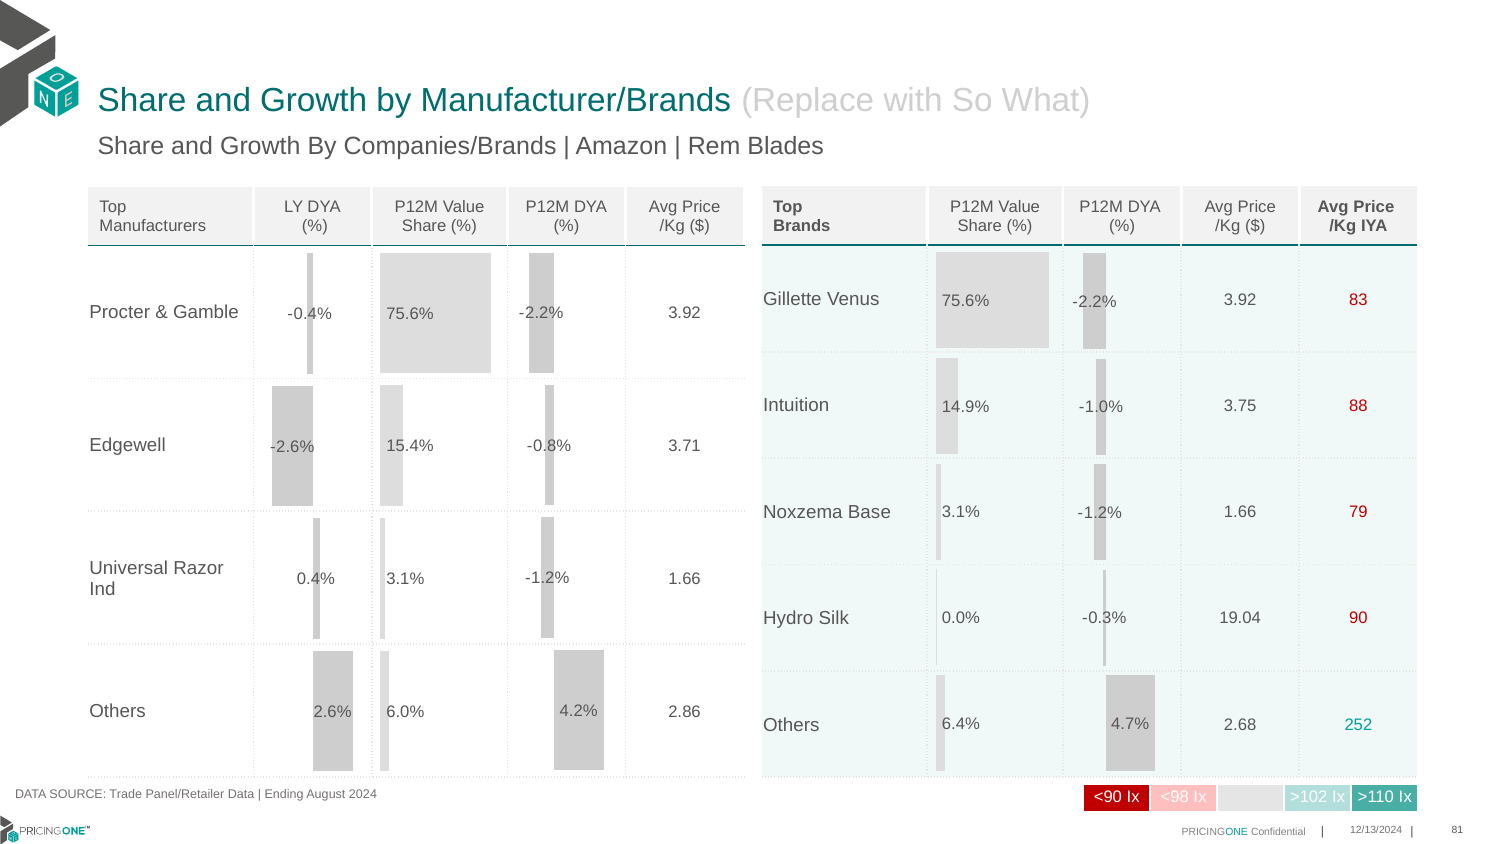

# Share and Growth by Manufacturer/Brands (Replace with So What)

Share and Growth By Companies/Brands | Amazon | Rem Blades
| Top Brands | P12M Value Share (%) | P12M DYA (%) | Avg Price /Kg ($) | Avg Price /Kg IYA |
| --- | --- | --- | --- | --- |
| Gillette Venus |  |  | 3.92 | 83 |
| Intuition |  |  | 3.75 | 88 |
| Noxzema Base |  |  | 1.66 | 79 |
| Hydro Silk |  |  | 19.04 | 90 |
| Others |  |  | 2.68 | 252 |
| Top Manufacturers | LY DYA (%) | P12M Value Share (%) | P12M DYA (%) | Avg Price /Kg ($) |
| --- | --- | --- | --- | --- |
| Procter & Gamble |  |  |  | 3.92 |
| Edgewell |  |  |  | 3.71 |
| Universal Razor Ind |  |  |  | 1.66 |
| Others |  |  |  | 2.86 |

### Chart

| Category | Share DYA P12M |
|---|---|
|  | -0.022226153942101035 |

### Chart

| Category | Value Share P12M |
|---|---|
|  | 0.7559059525753663 |

### Chart

| Category | Share DYA LY |
|---|---|
|  | -0.0038833355030409855 |

### Chart

| Category | Value Share |
|---|---|
|  | 0.7559059525753663 |

### Chart

| Category | Share DYA |
|---|---|
|  | -0.022226153942101035 |
DATA SOURCE: Trade Panel/Retailer Data | Ending August 2024
| <90 Ix | <98 Ix |  | >102 Ix | >110 Ix |
| --- | --- | --- | --- | --- |

12/13/2024
81